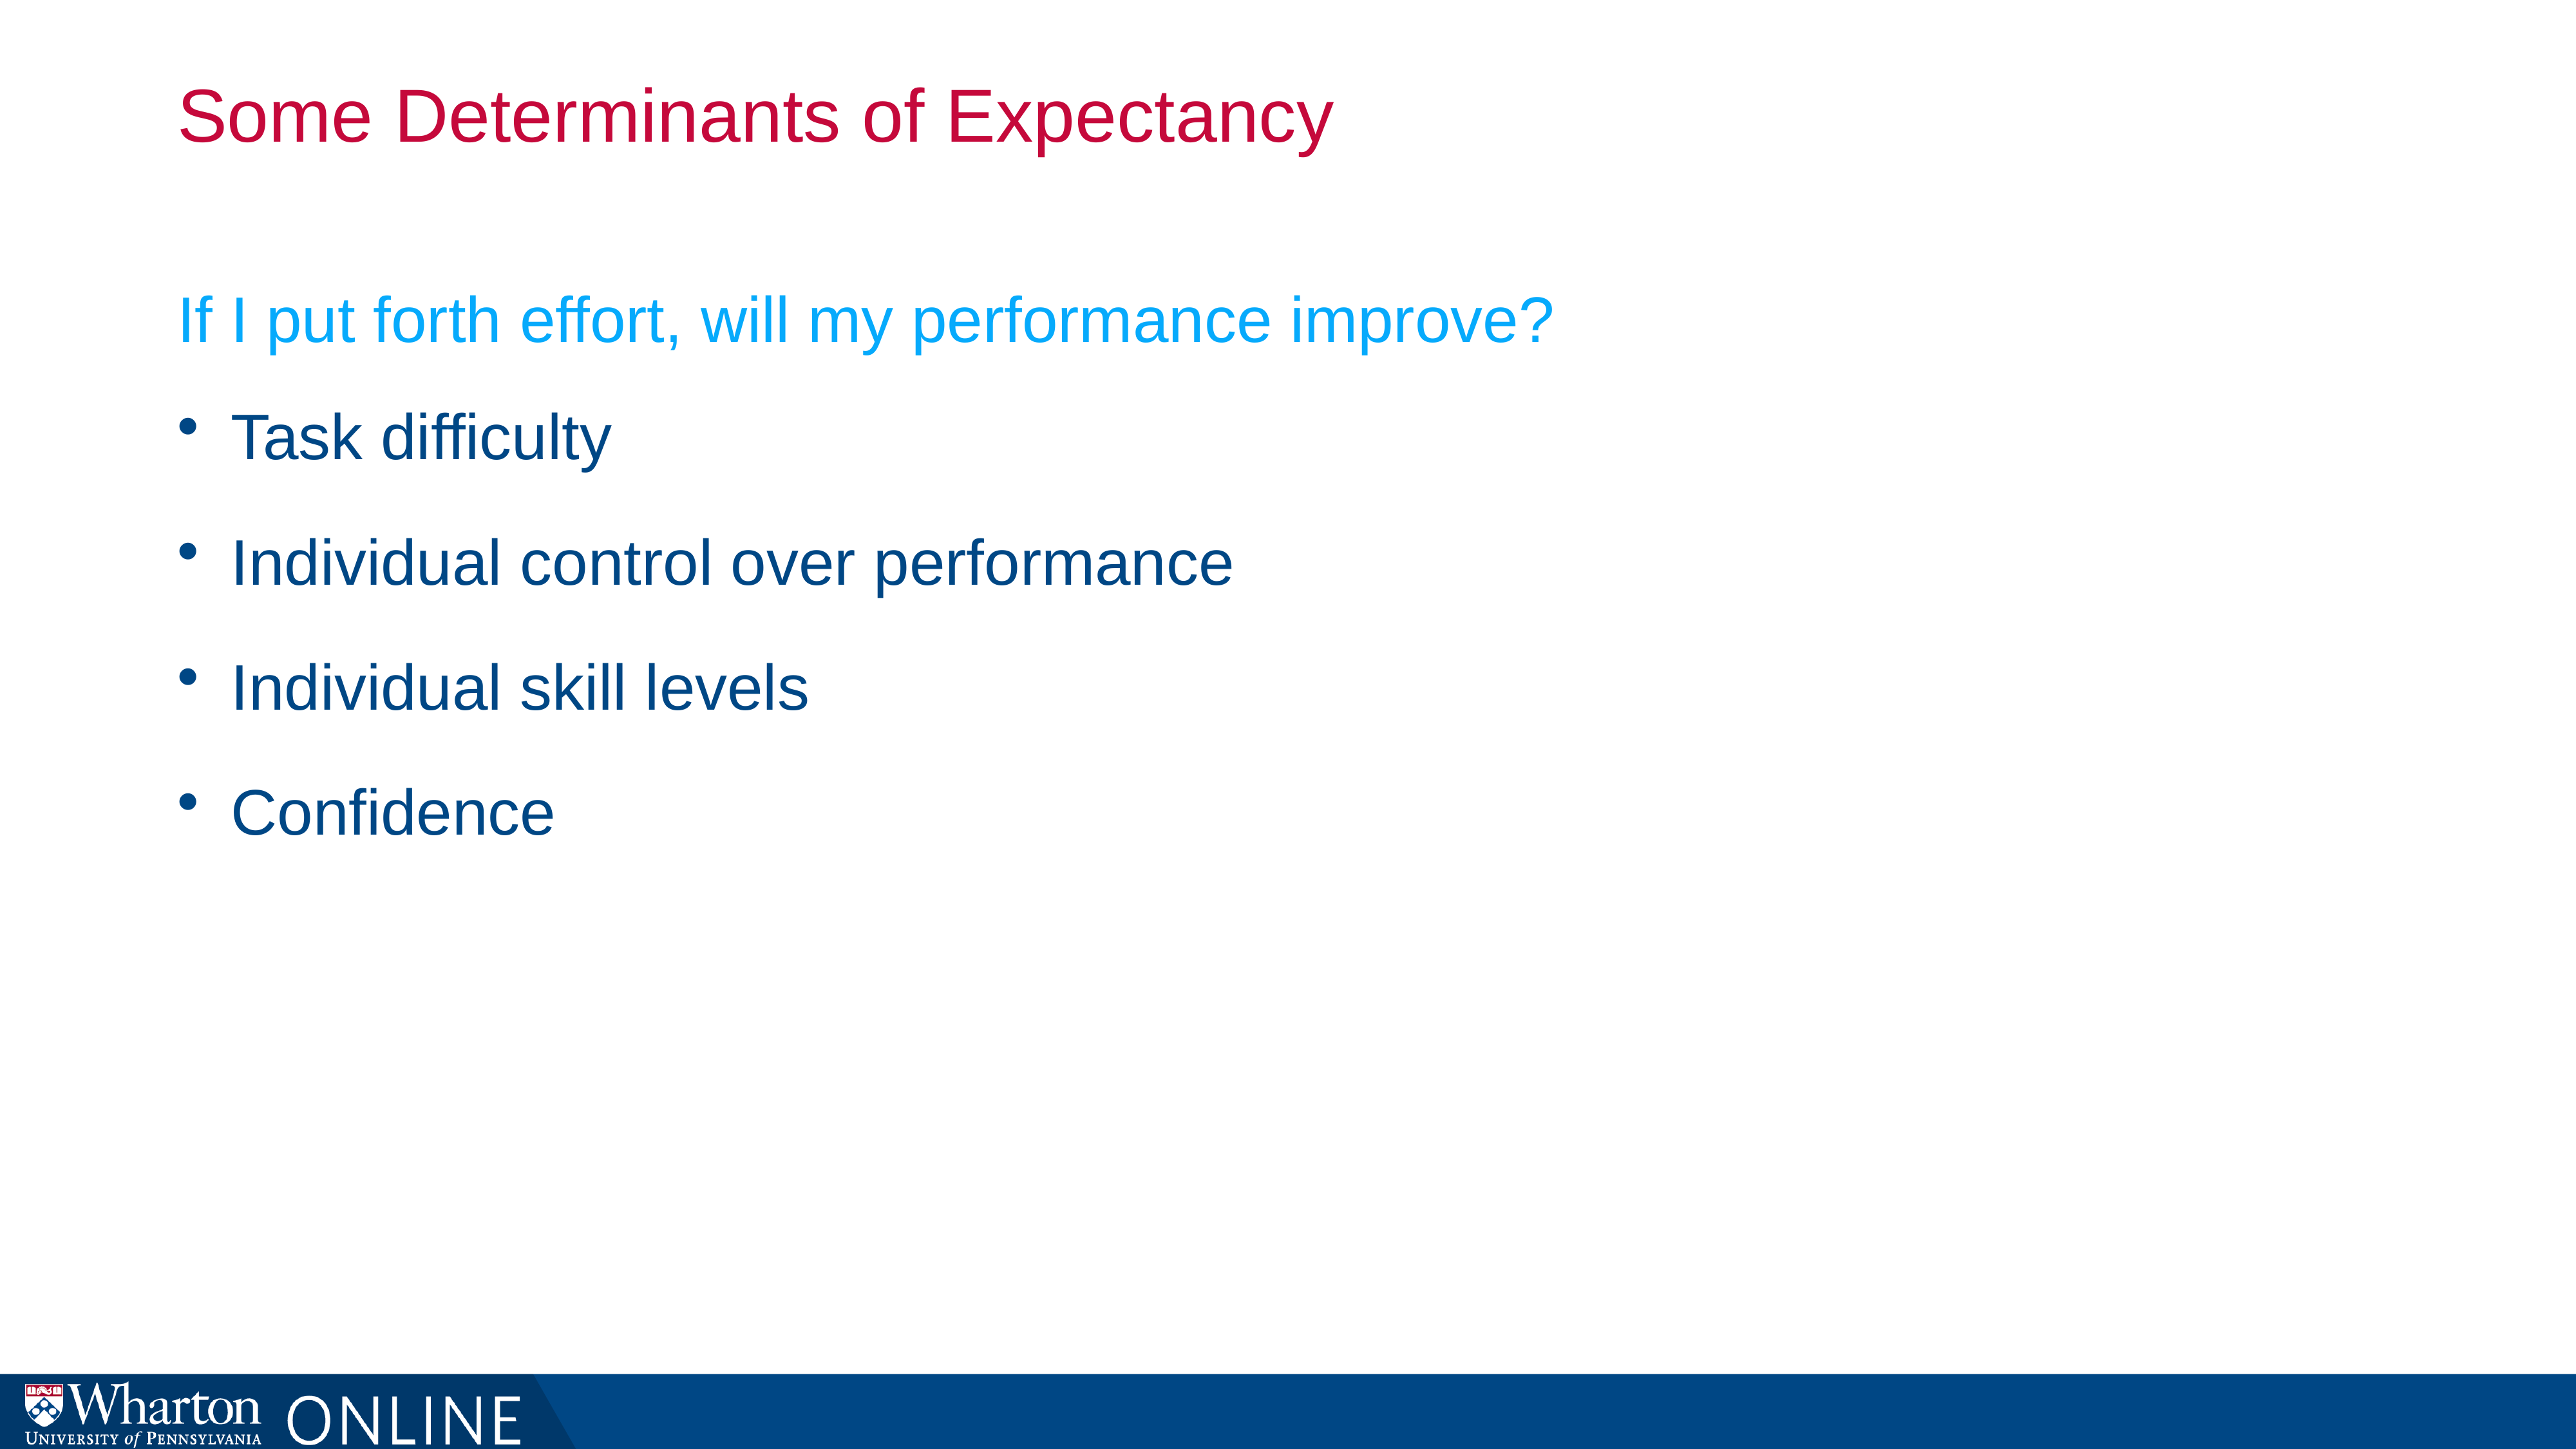

# Some Determinants of Expectancy
If I put forth effort, will my performance improve?
Task difficulty
Individual control over performance
Individual skill levels
Confidence